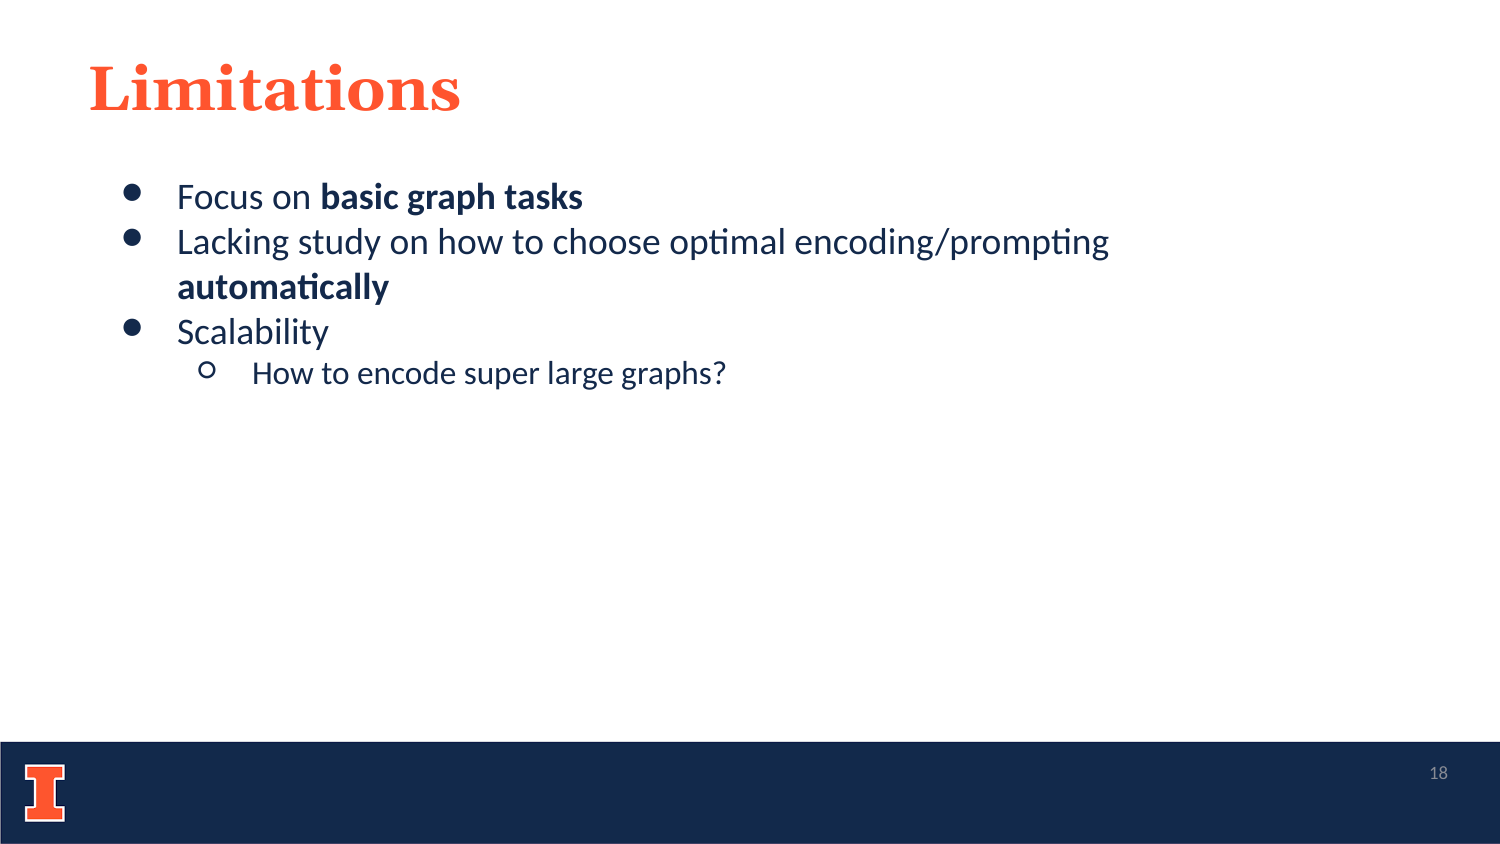

Limitations
Focus on basic graph tasks
Lacking study on how to choose optimal encoding/prompting automatically
Scalability
How to encode super large graphs?
18